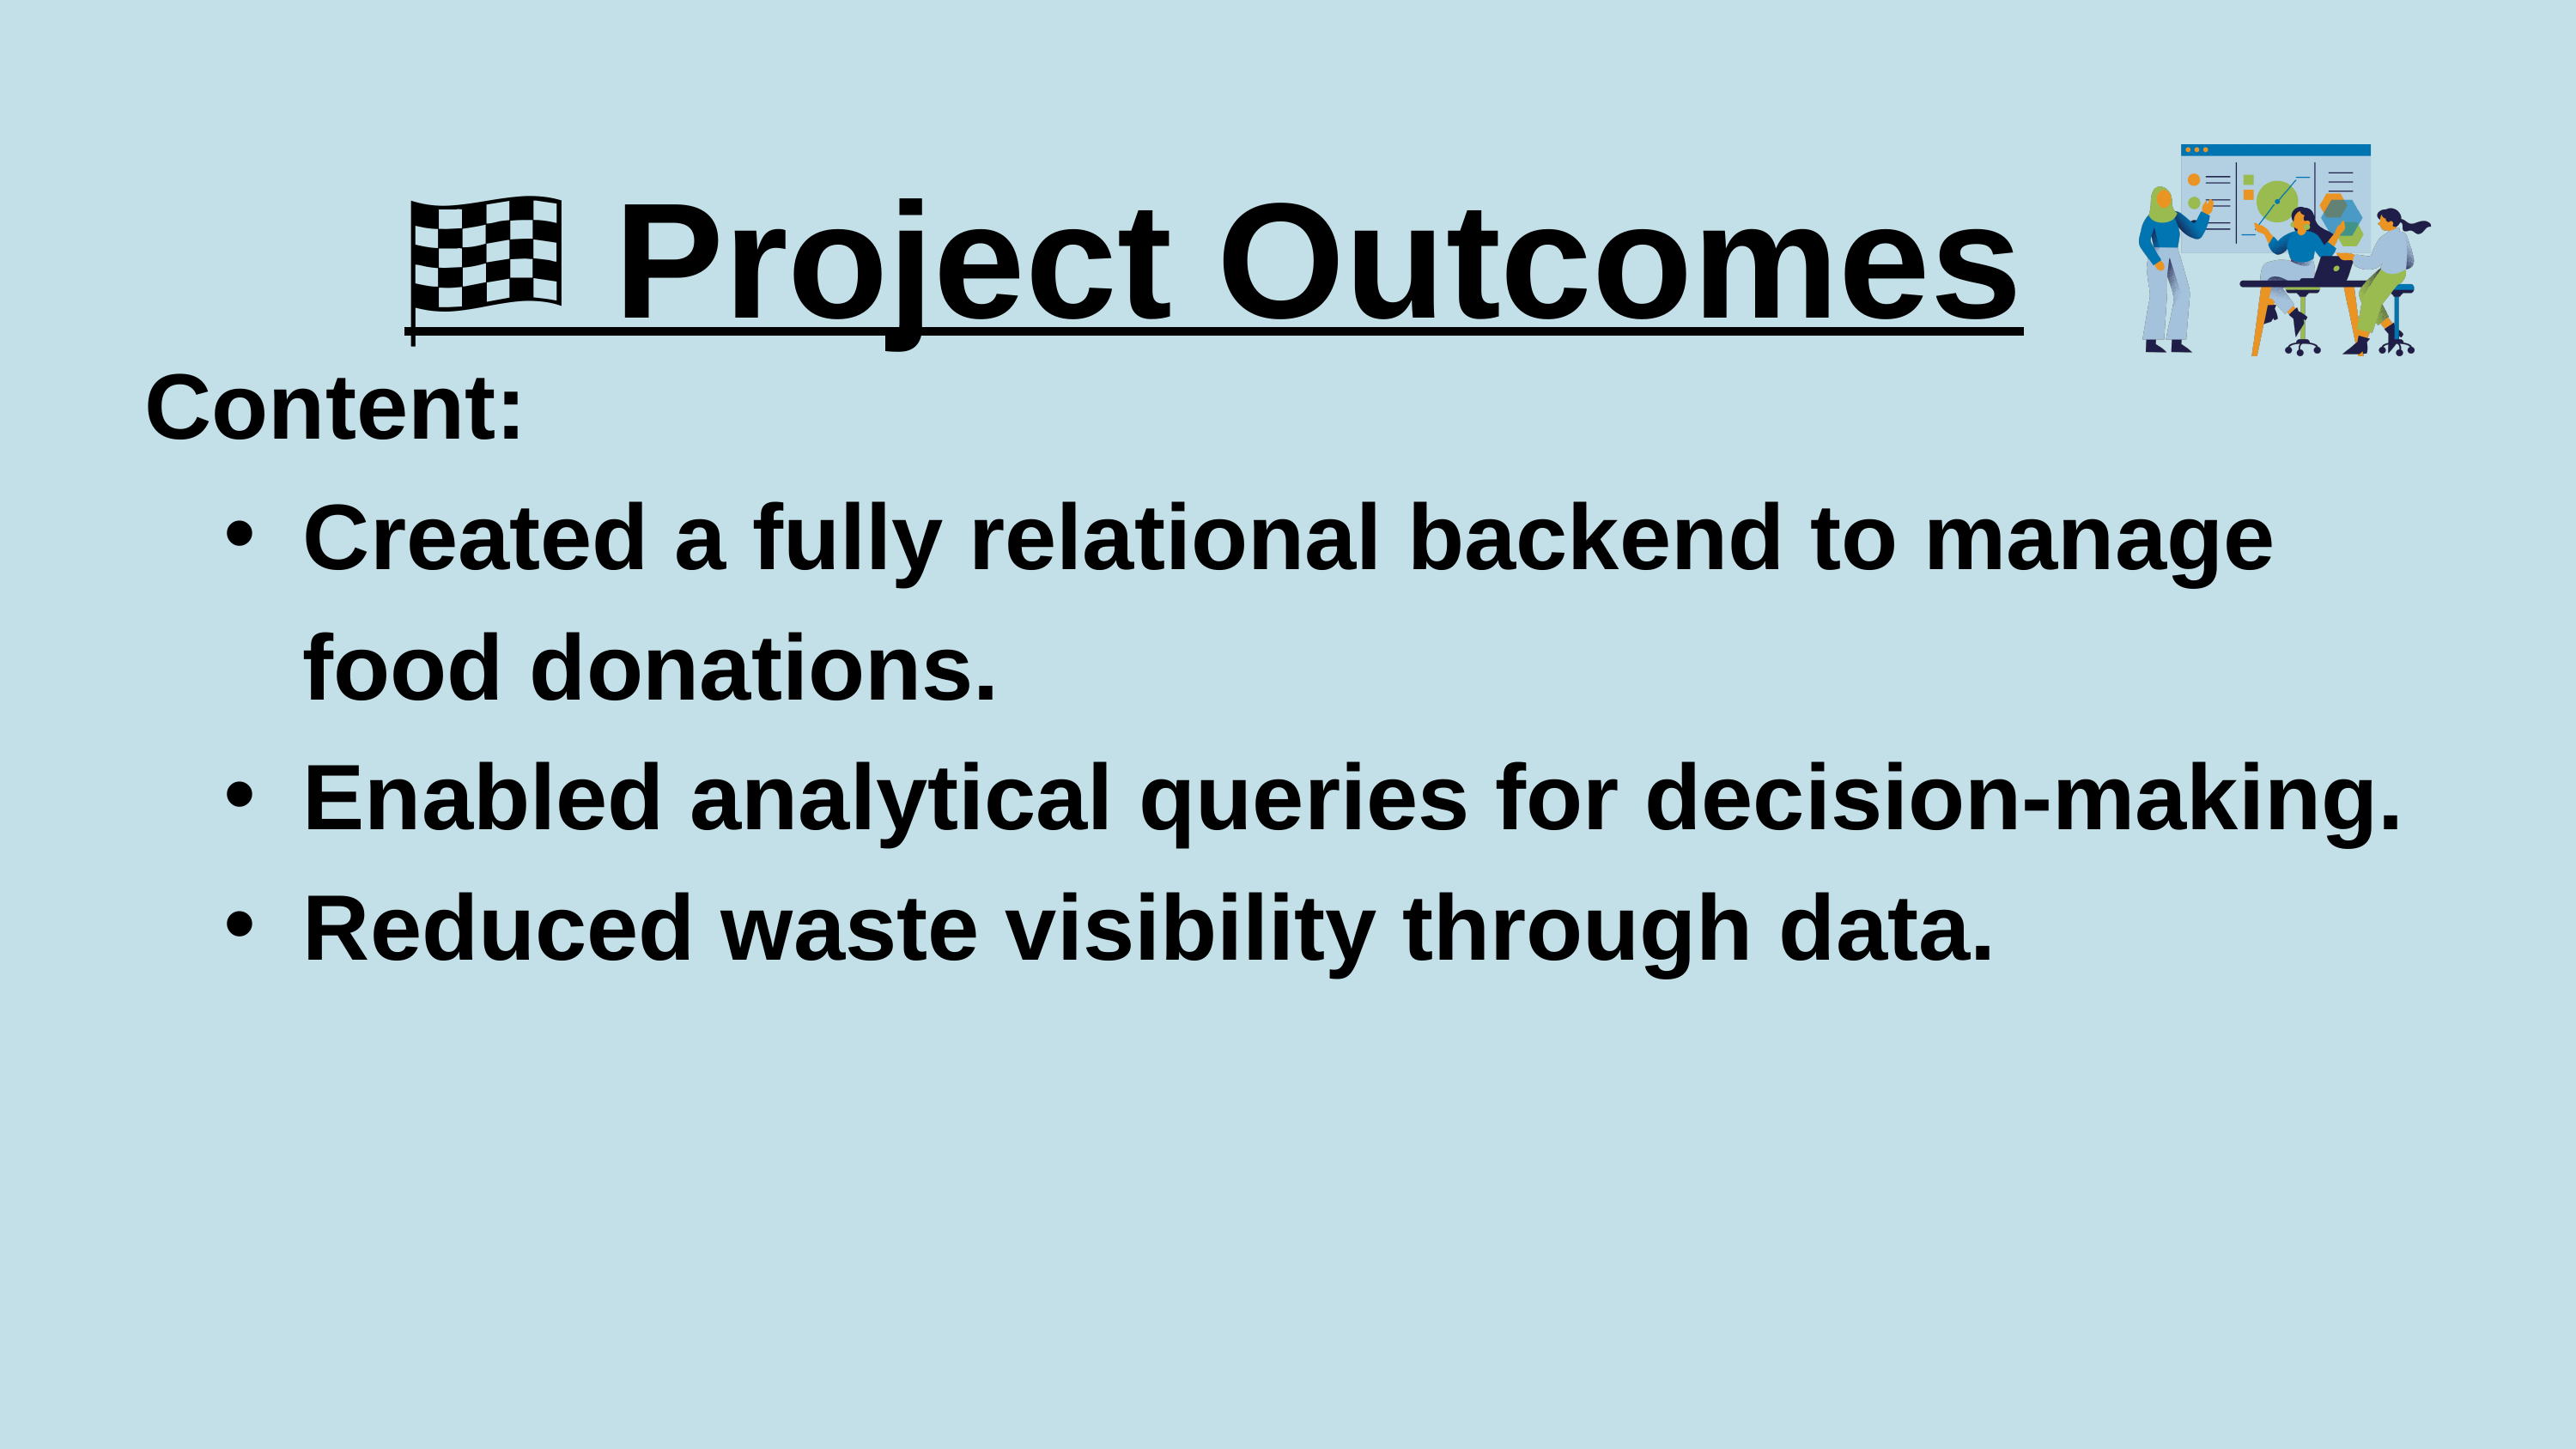

🏁 Project Outcomes

Content:
Created a fully relational backend to manage food donations.
Enabled analytical queries for decision-making.
Reduced waste visibility through data.